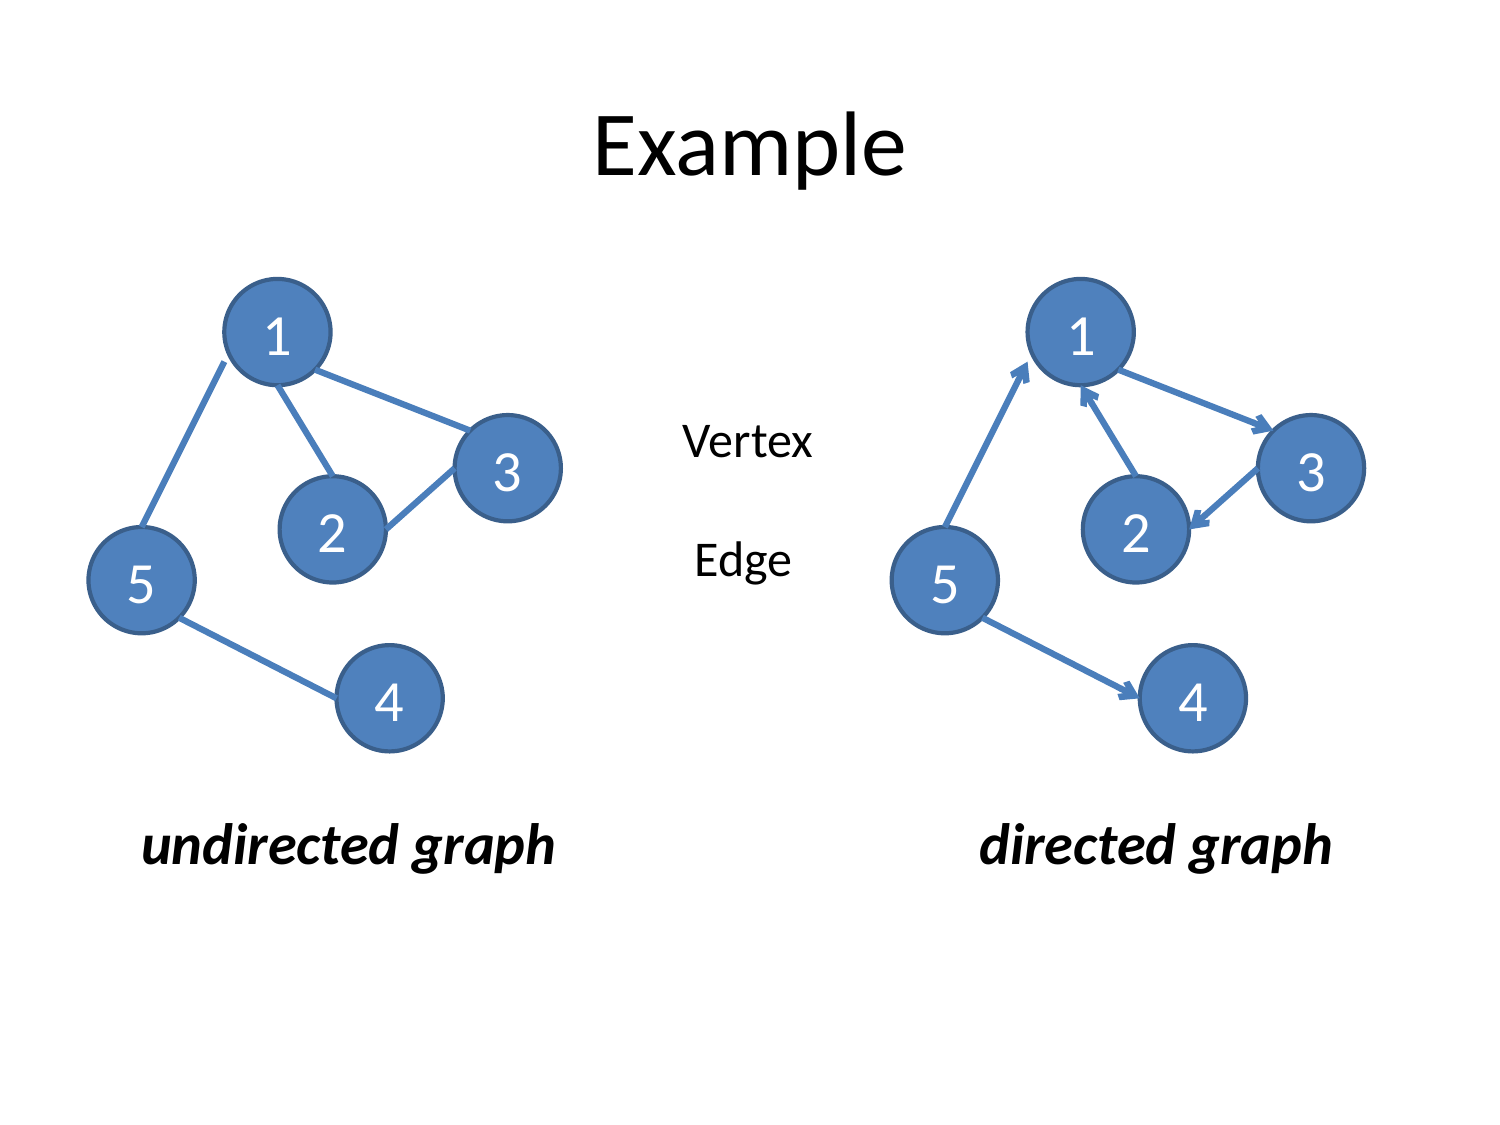

# Example
1
1
Vertex
3
3
2
2
Edge
5
5
4
4
undirected graph
directed graph